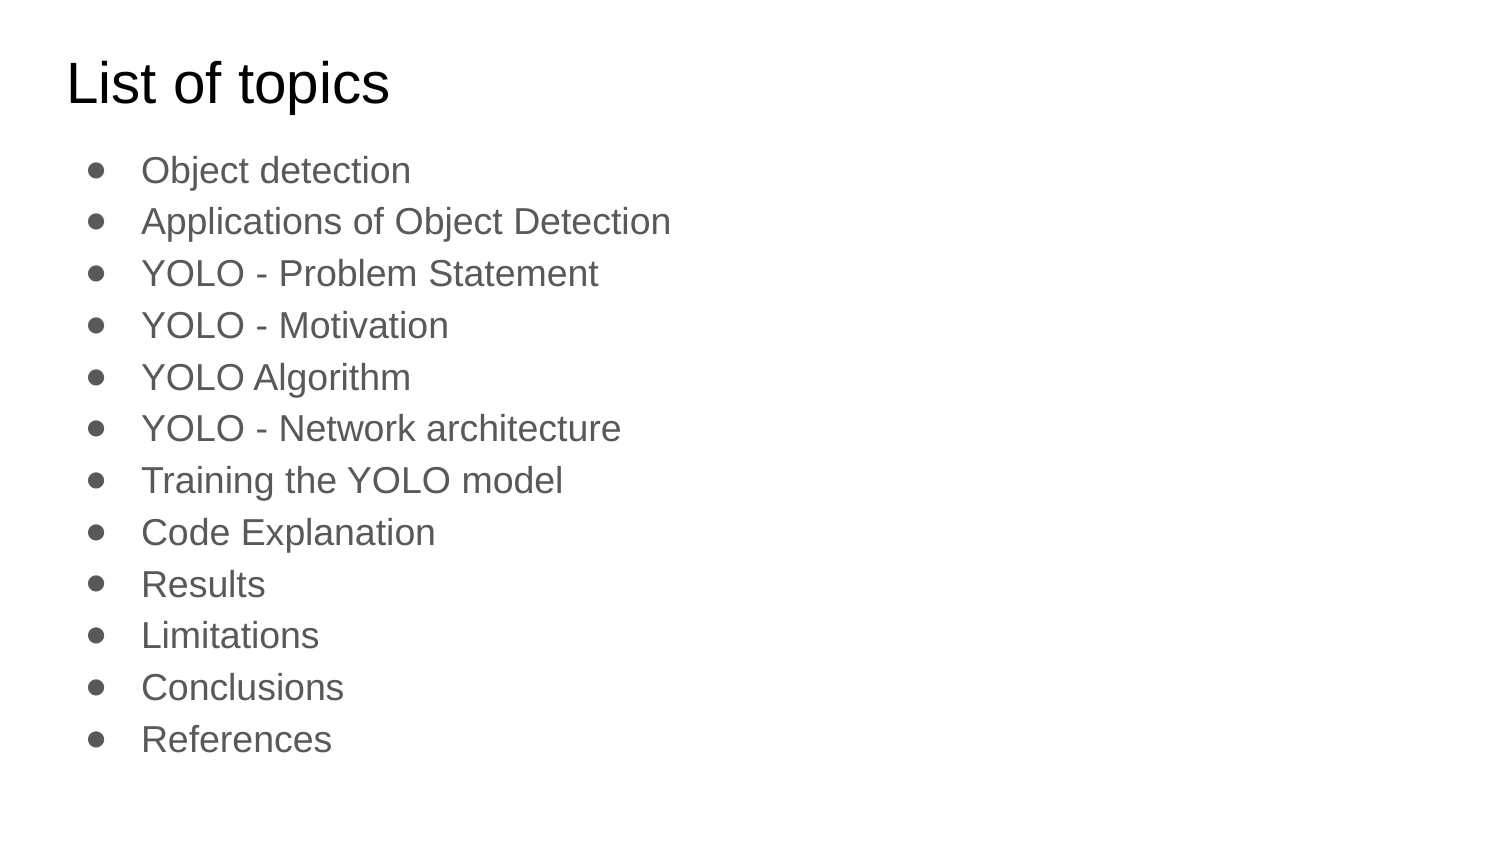

# List of topics
Object detection
Applications of Object Detection
YOLO - Problem Statement
YOLO - Motivation
YOLO Algorithm
YOLO - Network architecture
Training the YOLO model
Code Explanation
Results
Limitations
Conclusions
References